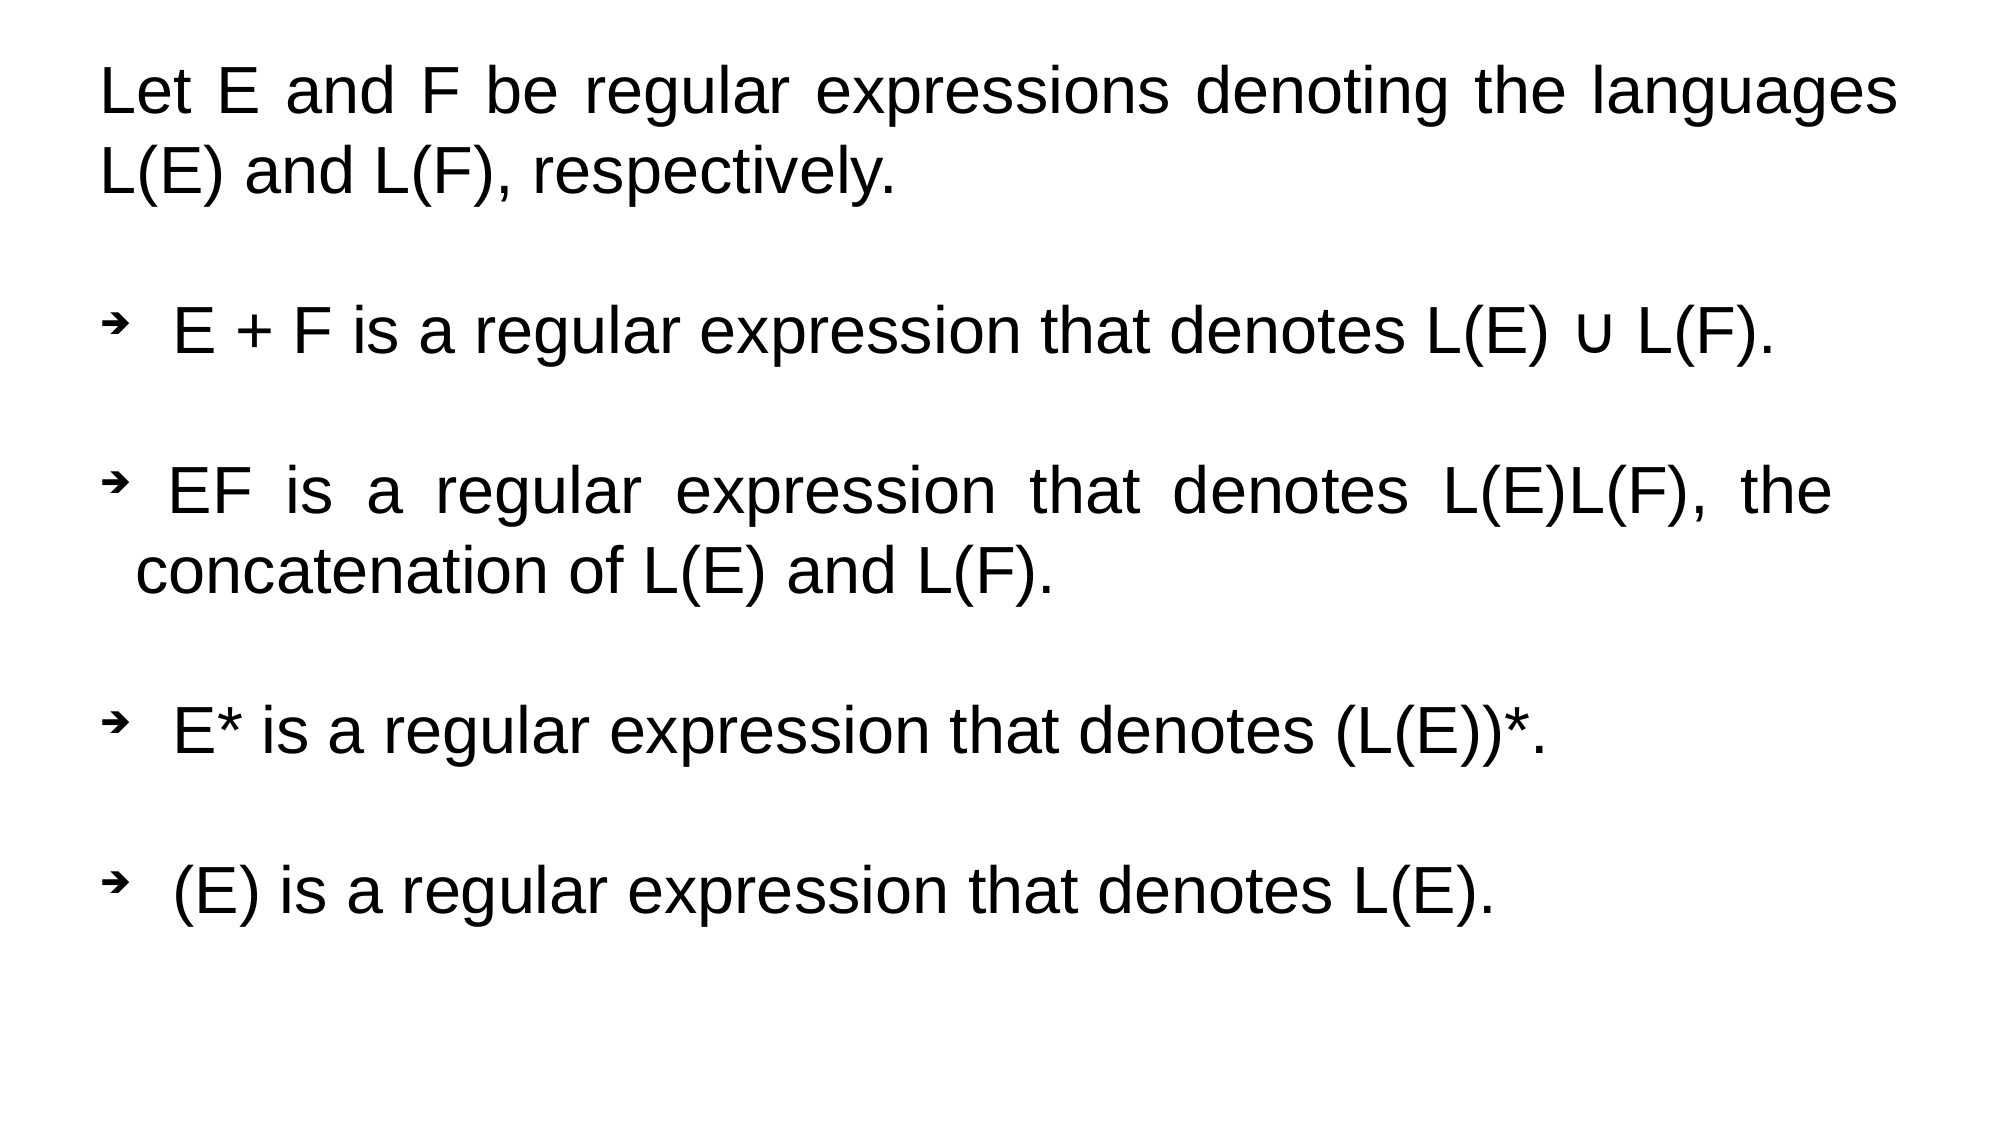

Let E and F be regular expressions denoting the languages L(E) and L(F), respectively.

  E + F is a regular expression that denotes L(E) ∪ L(F).

 EF is a regular expression that denotes L(E)L(F), the   concatenation of L(E) and L(F).

  E* is a regular expression that denotes (L(E))*.

  (E) is a regular expression that denotes L(E).